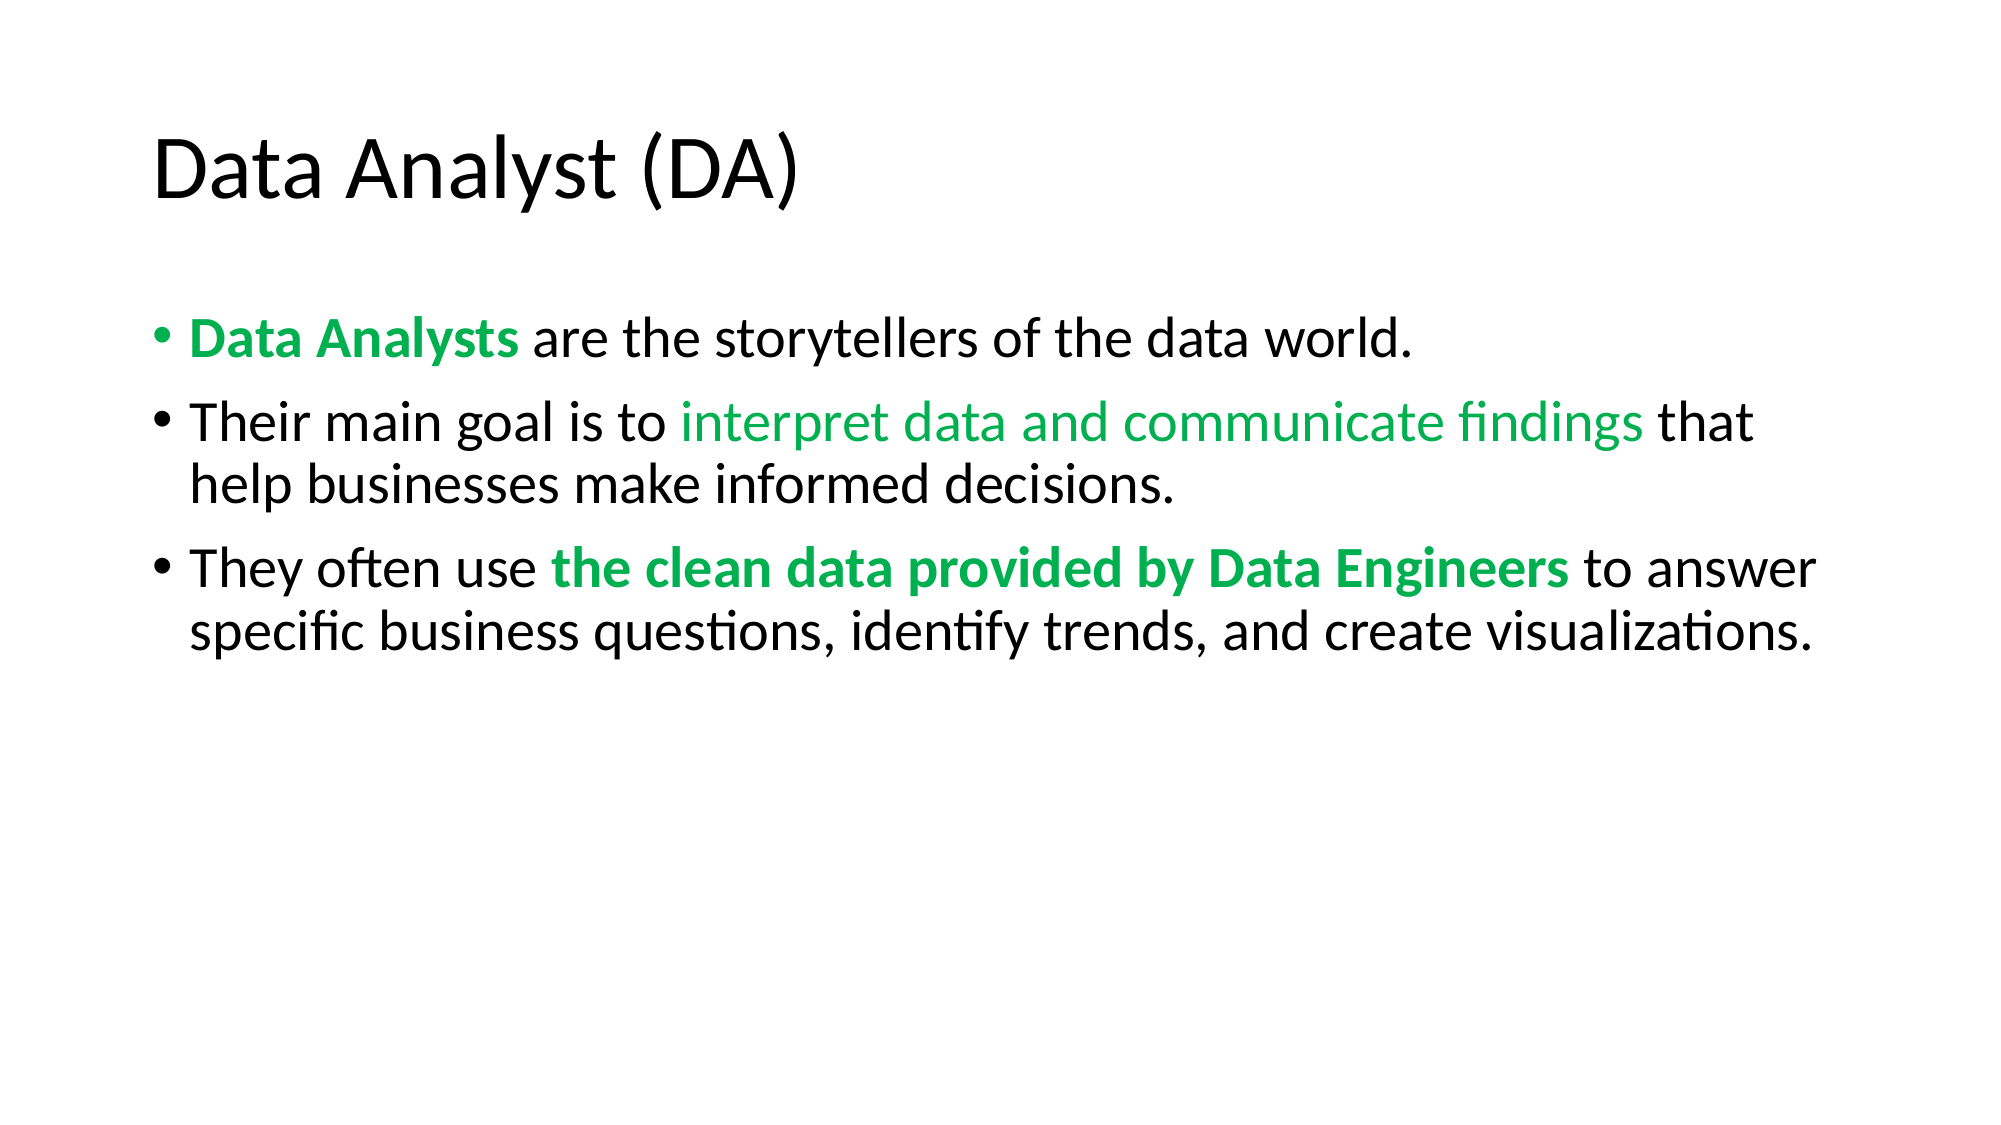

# Data Analyst (DA)
Data Analysts are the storytellers of the data world.
Their main goal is to interpret data and communicate findings that help businesses make informed decisions.
They often use the clean data provided by Data Engineers to answer specific business questions, identify trends, and create visualizations.